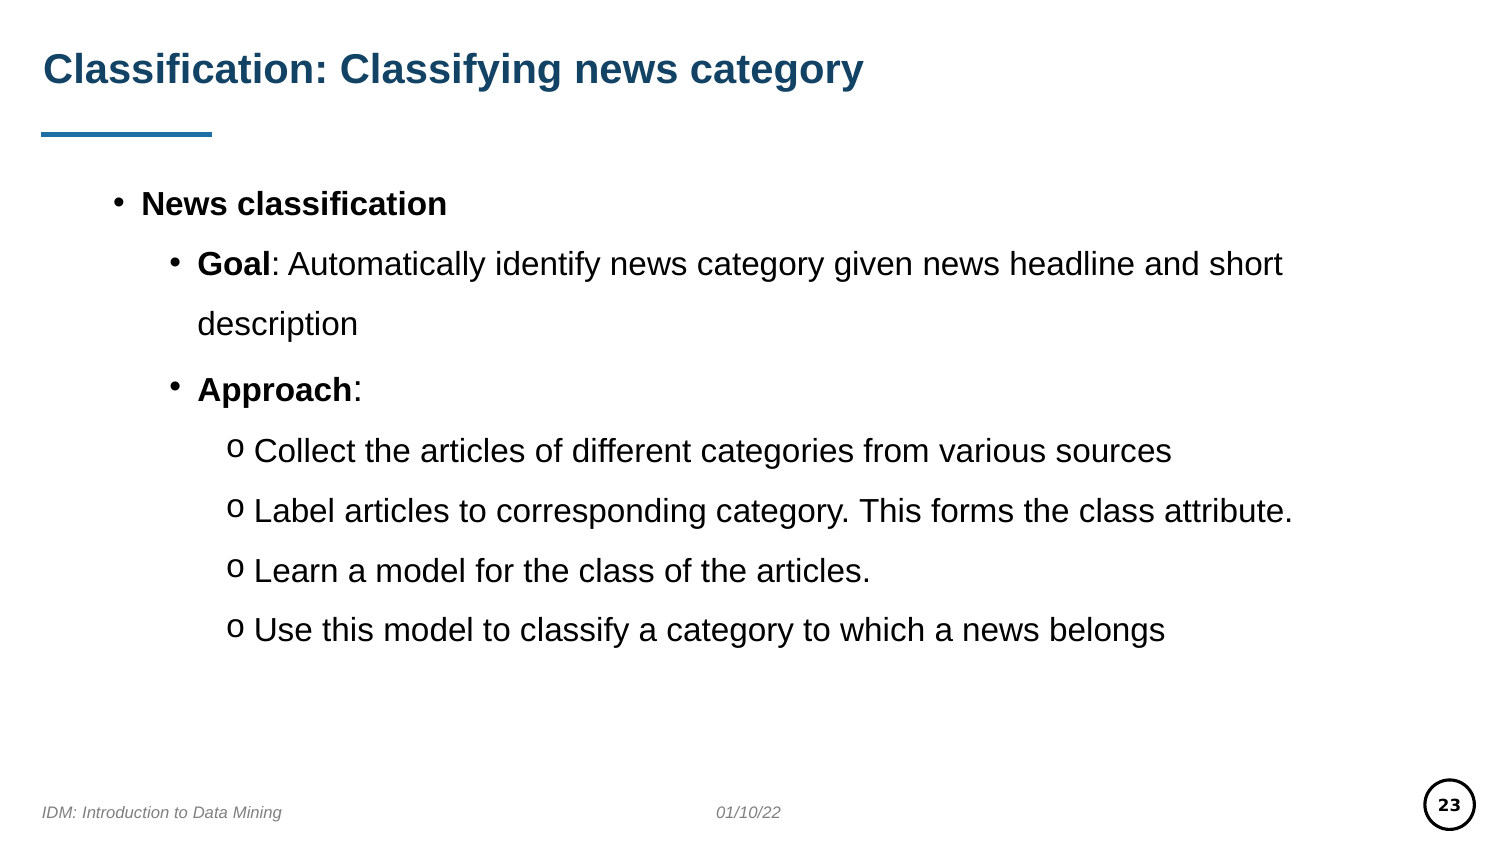

# Classification: Classifying news category
News classification
Goal: Automatically identify news category given news headline and short description
Approach:
Collect the articles of different categories from various sources
Label articles to corresponding category. This forms the class attribute.
Learn a model for the class of the articles.
Use this model to classify a category to which a news belongs